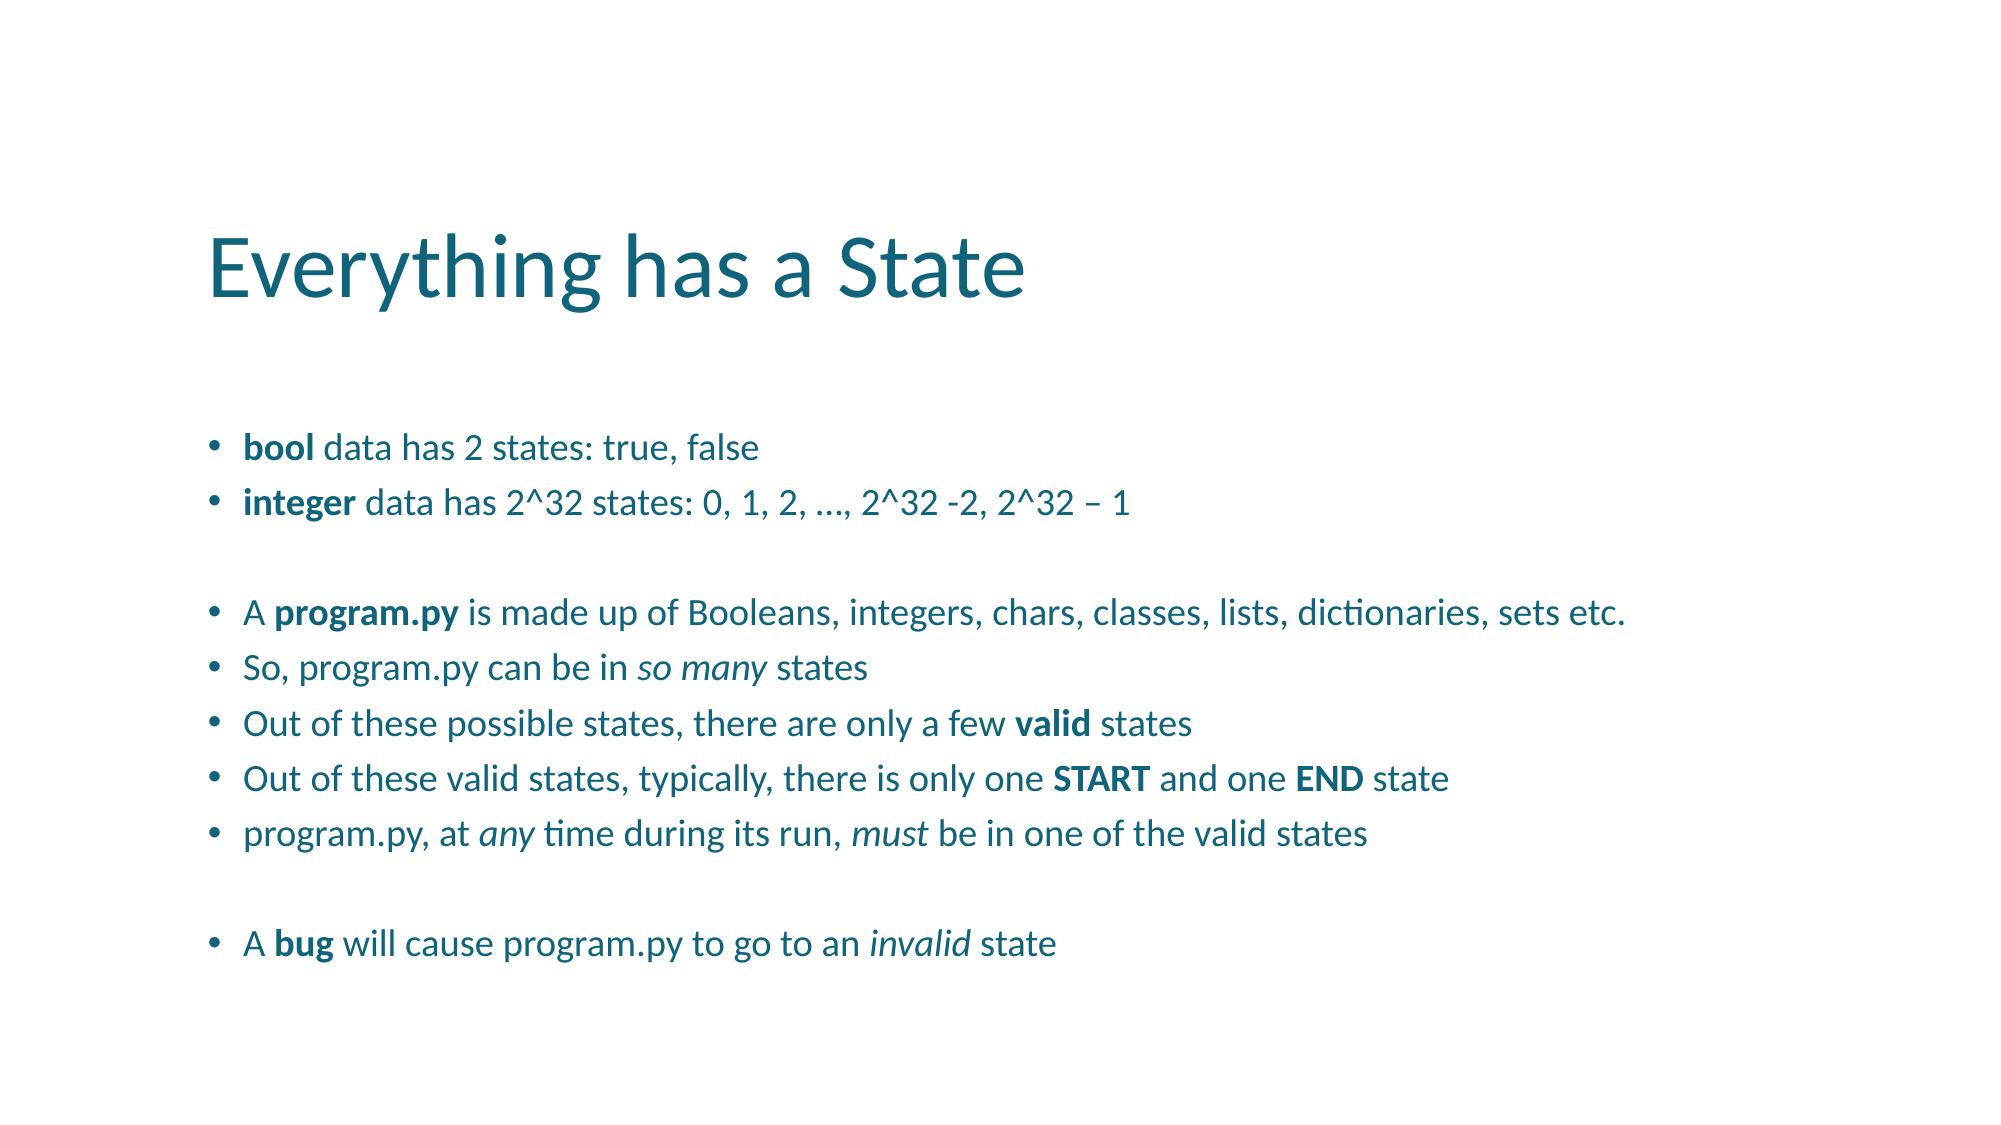

# Everything has a State
bool data has 2 states: true, false
integer data has 2^32 states: 0, 1, 2, …, 2^32 -2, 2^32 – 1

A program.py is made up of Booleans, integers, chars, classes, lists, dictionaries, sets etc.
So, program.py can be in so many states
Out of these possible states, there are only a few valid states
Out of these valid states, typically, there is only one START and one END state
program.py, at any time during its run, must be in one of the valid states

A bug will cause program.py to go to an invalid state